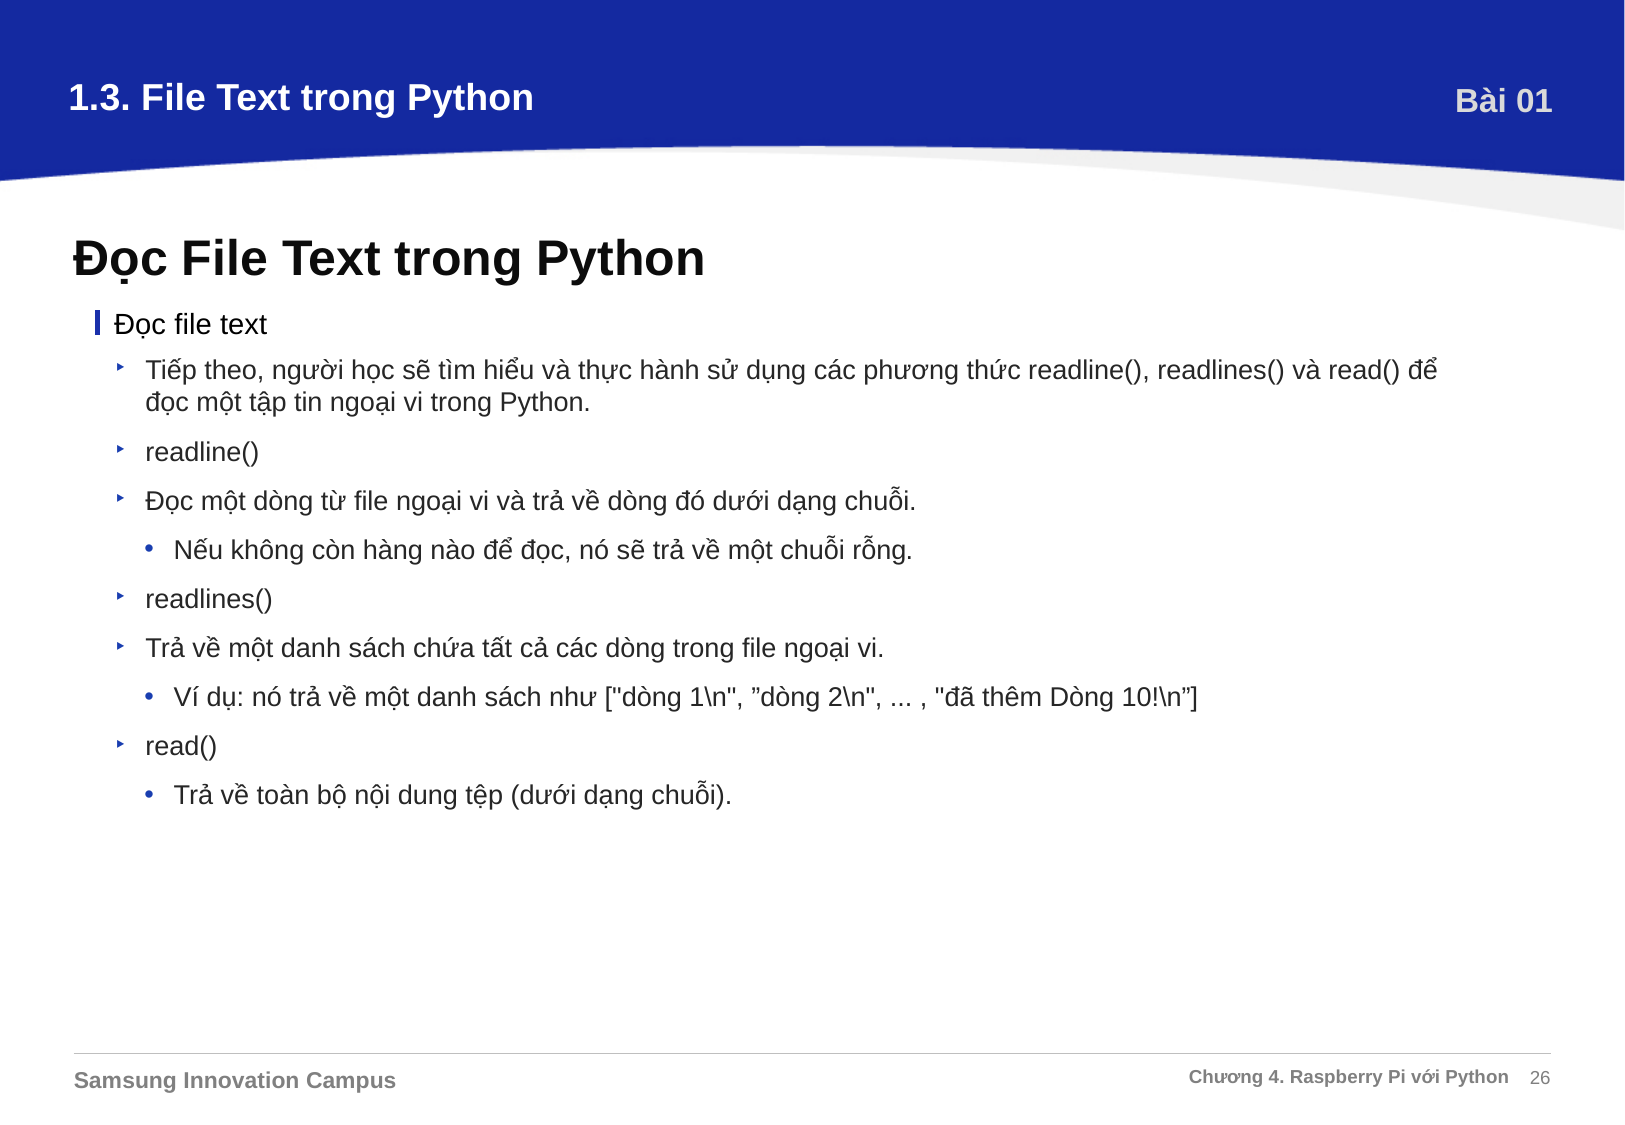

1.3. File Text trong Python
Bài 01
Đọc File Text trong Python
Đọc file text
Tiếp theo, người học sẽ tìm hiểu và thực hành sử dụng các phương thức readline(), readlines() và read() để đọc một tập tin ngoại vi trong Python.
readline()
Đọc một dòng từ file ngoại vi và trả về dòng đó dưới dạng chuỗi.
Nếu không còn hàng nào để đọc, nó sẽ trả về một chuỗi rỗng.
readlines()
Trả về một danh sách chứa tất cả các dòng trong file ngoại vi.
Ví dụ: nó trả về một danh sách như ["dòng 1\n", ”dòng 2\n", ... , "đã thêm Dòng 10!\n”]
read()
Trả về toàn bộ nội dung tệp (dưới dạng chuỗi).